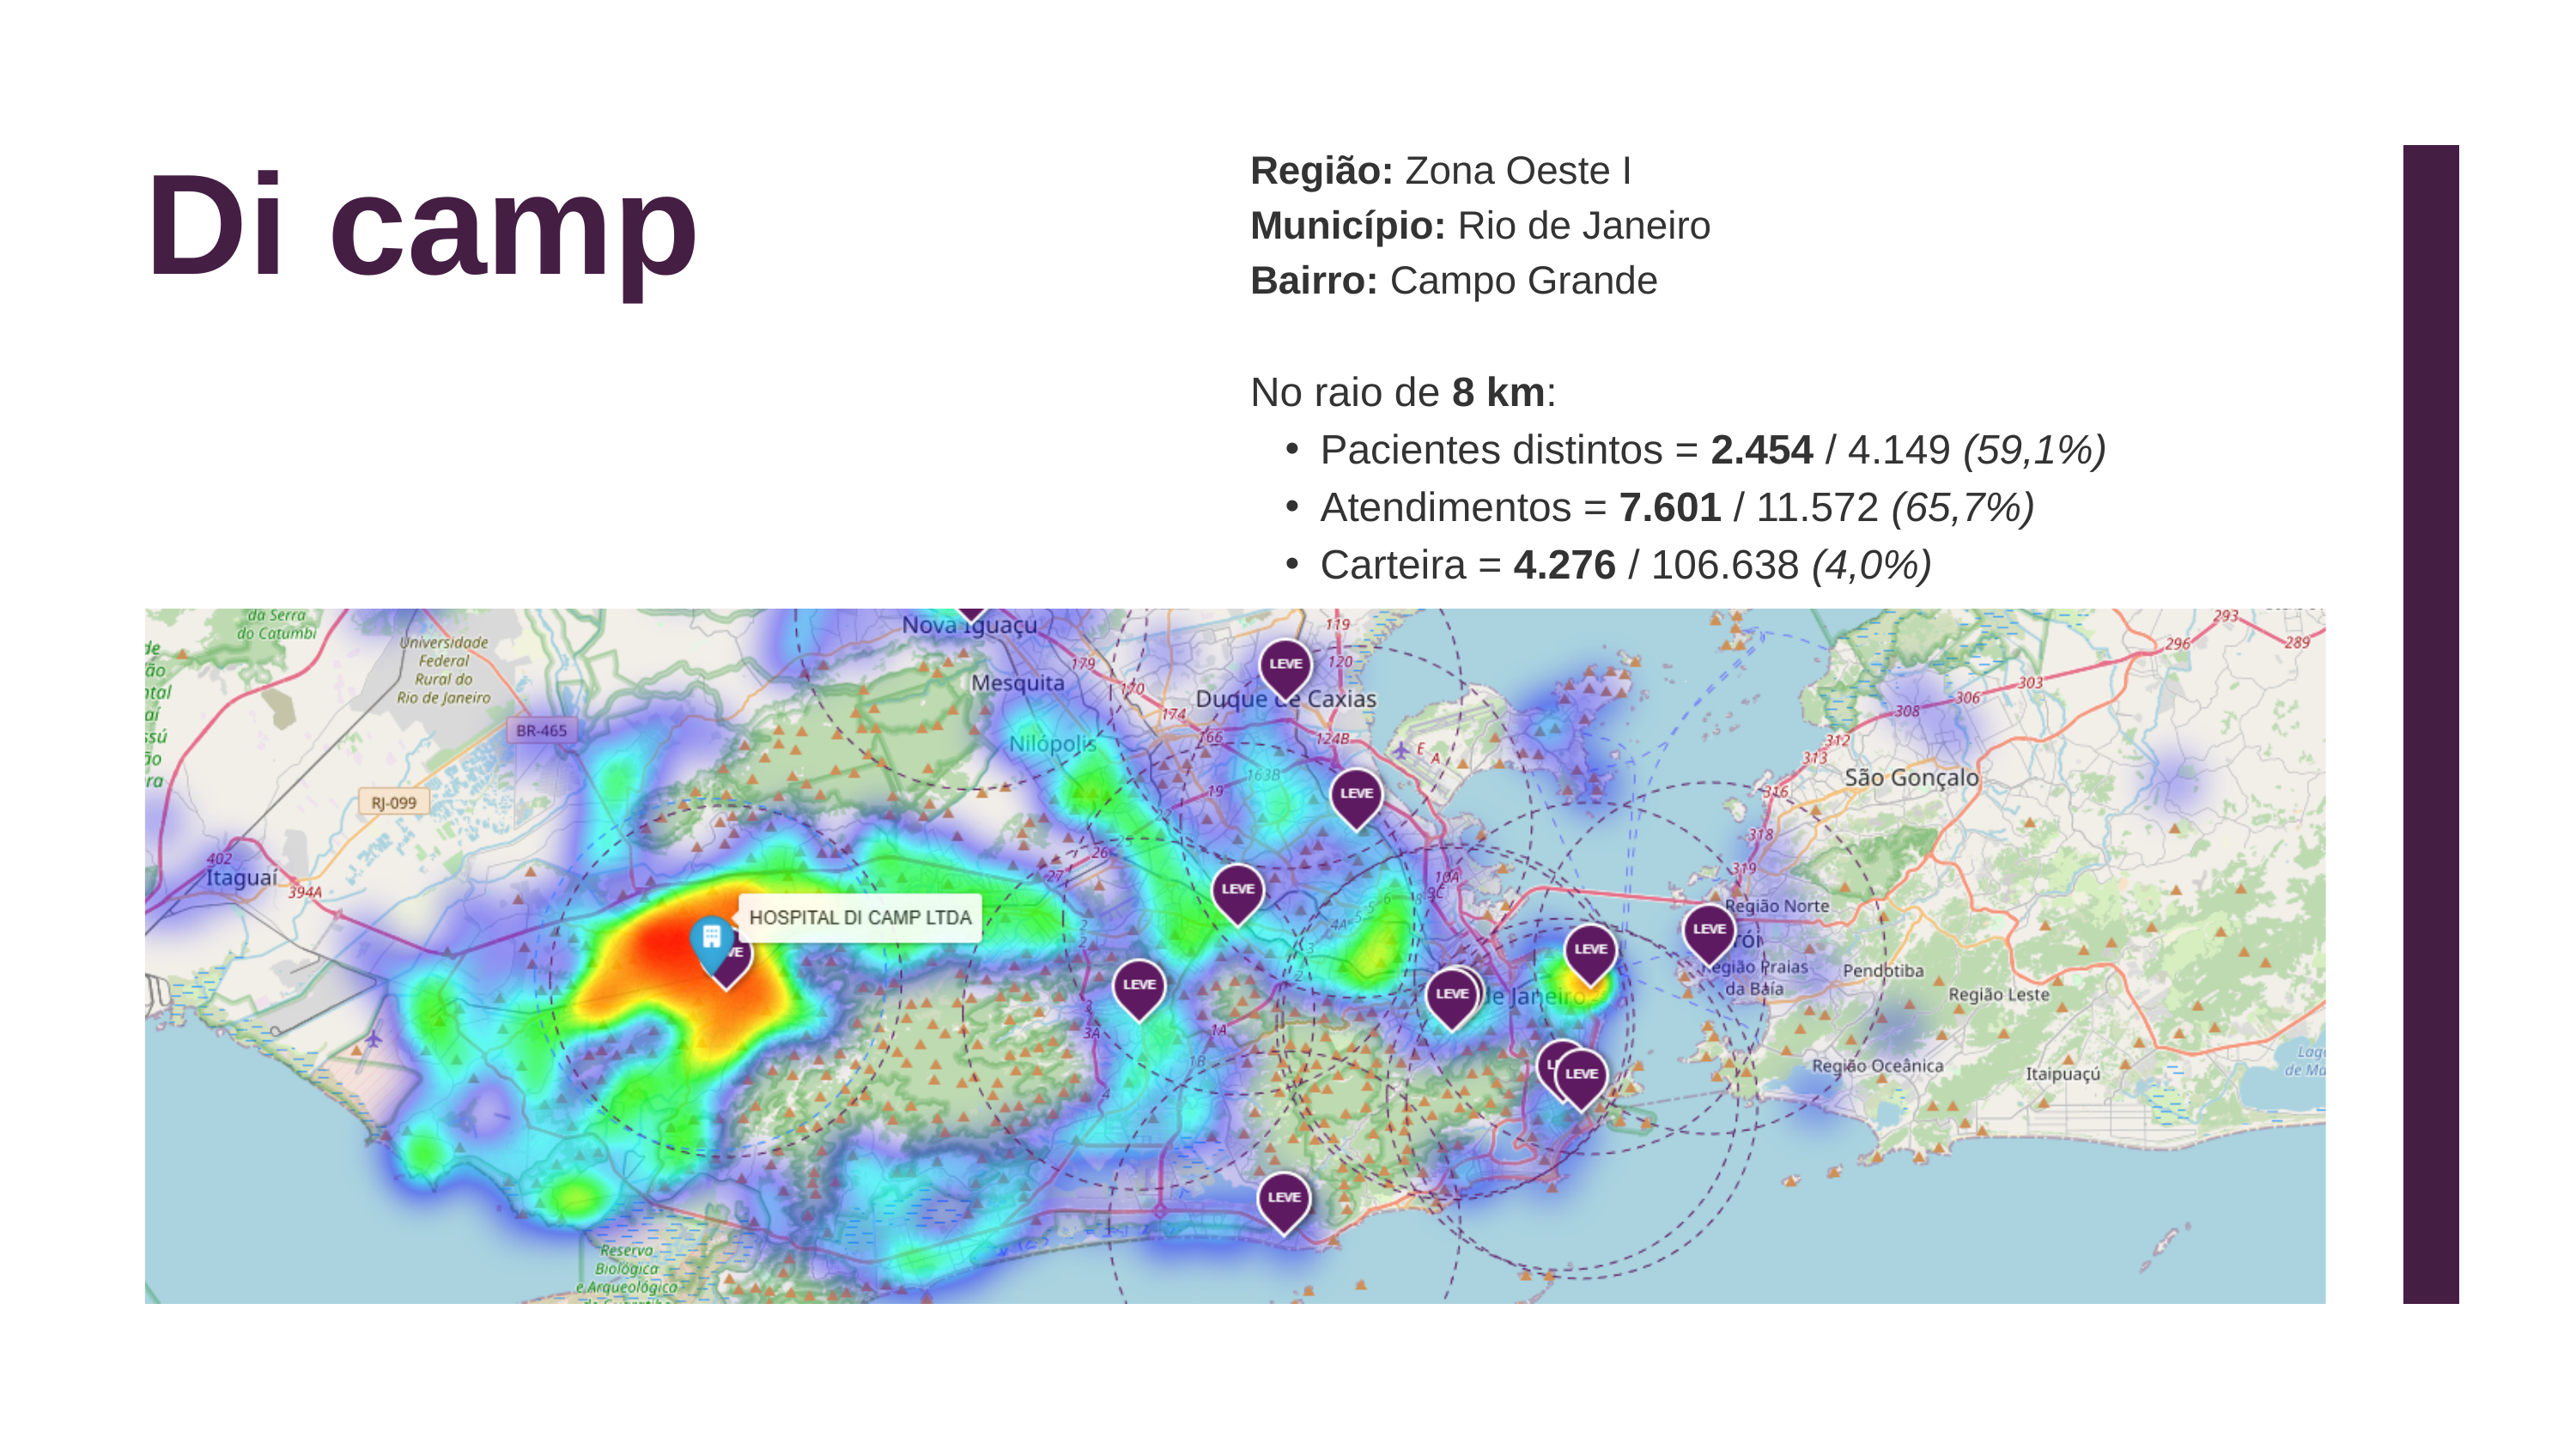

Região: Zona Oeste I
Município: Rio de Janeiro
Bairro: Campo Grande

No raio de 8 km:
Pacientes distintos = 2.454 / 4.149 (59,1%)
Atendimentos = 7.601 / 11.572 (65,7%)
Carteira = 4.276 / 106.638 (4,0%)

Di camp